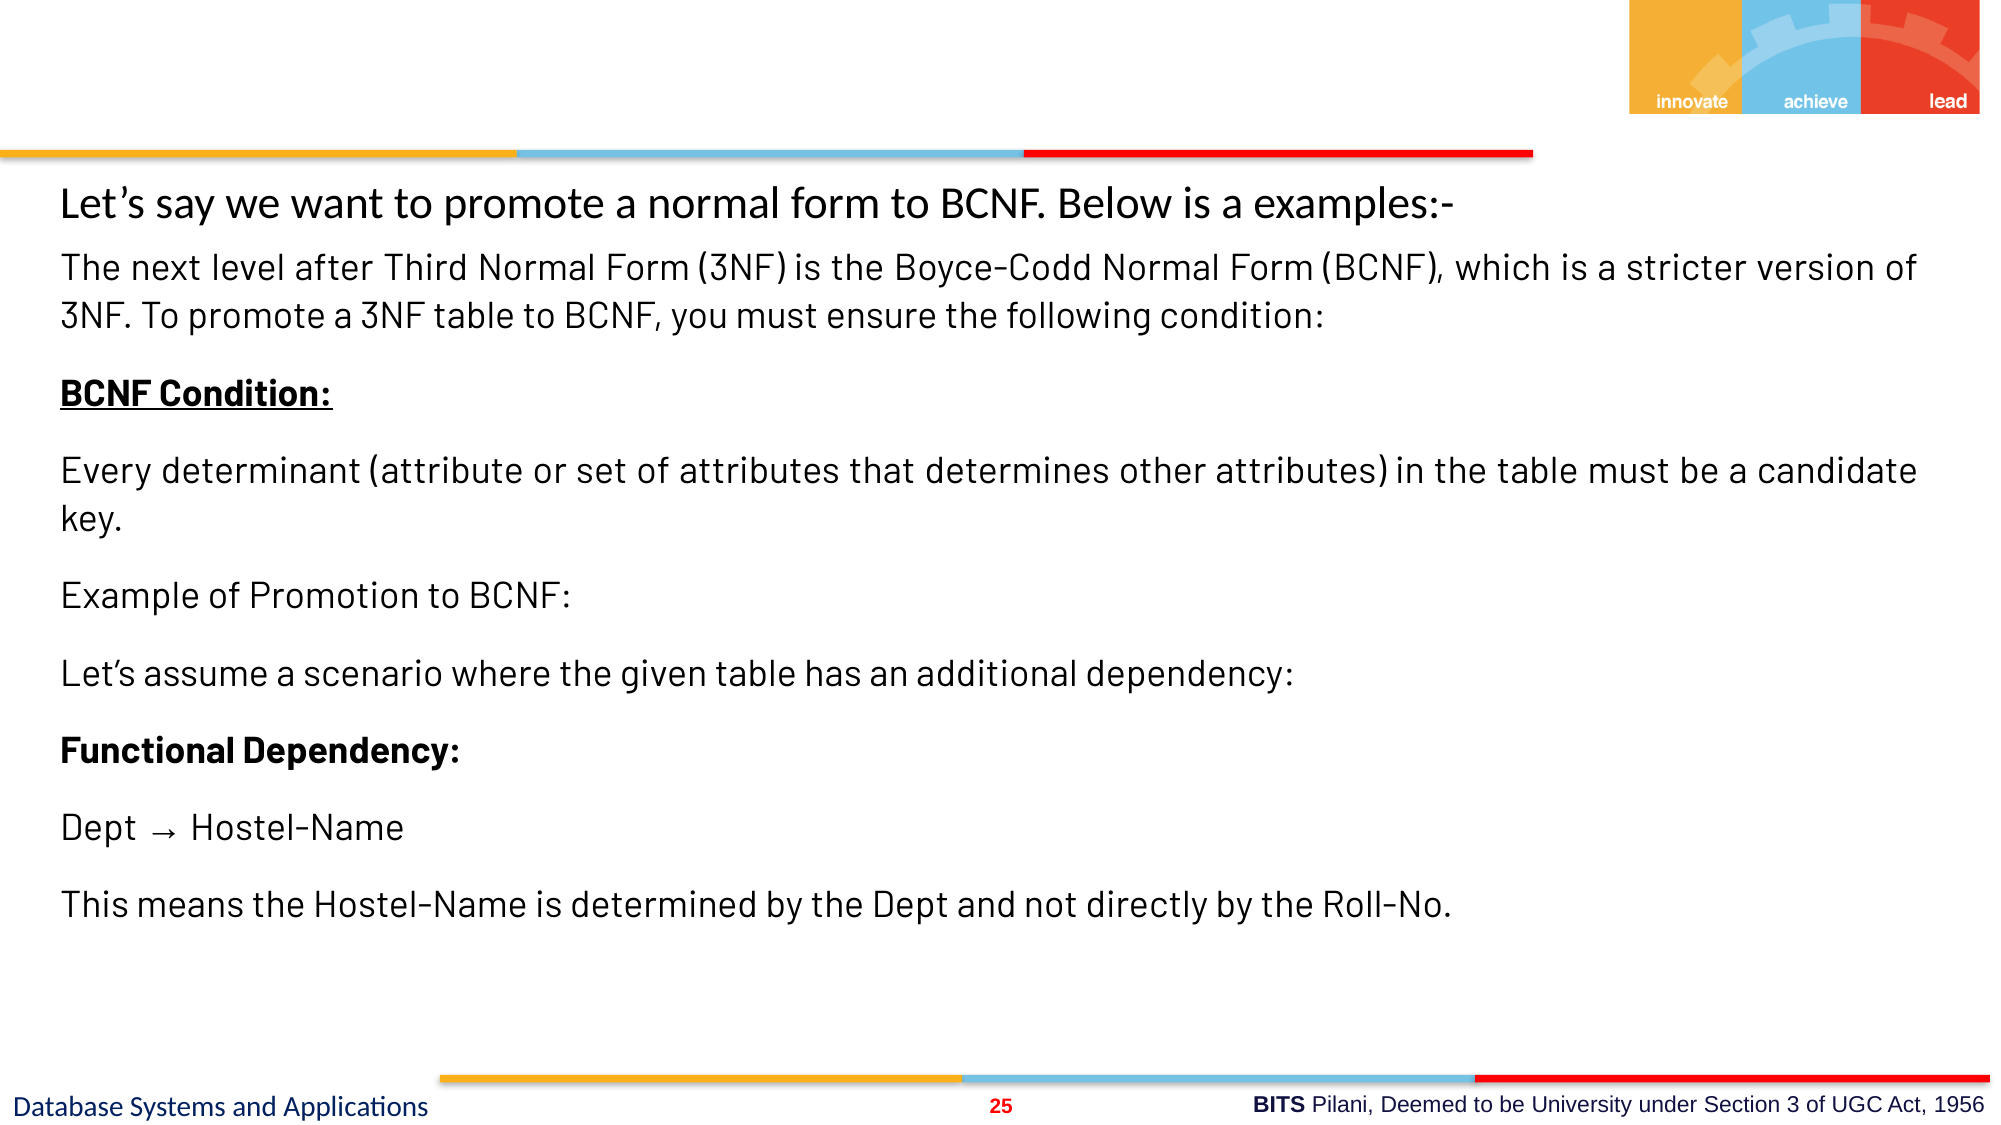

Let’s say we want to promote a normal form to BCNF. Below is a examples:-
The next level after Third Normal Form (3NF) is the Boyce-Codd Normal Form (BCNF), which is a stricter version of 3NF. To promote a 3NF table to BCNF, you must ensure the following condition:
BCNF Condition:
Every determinant (attribute or set of attributes that determines other attributes) in the table must be a candidate key.
Example of Promotion to BCNF:
Let’s assume a scenario where the given table has an additional dependency:
Functional Dependency:
Dept → Hostel-Name
This means the Hostel-Name is determined by the Dept and not directly by the Roll-No.